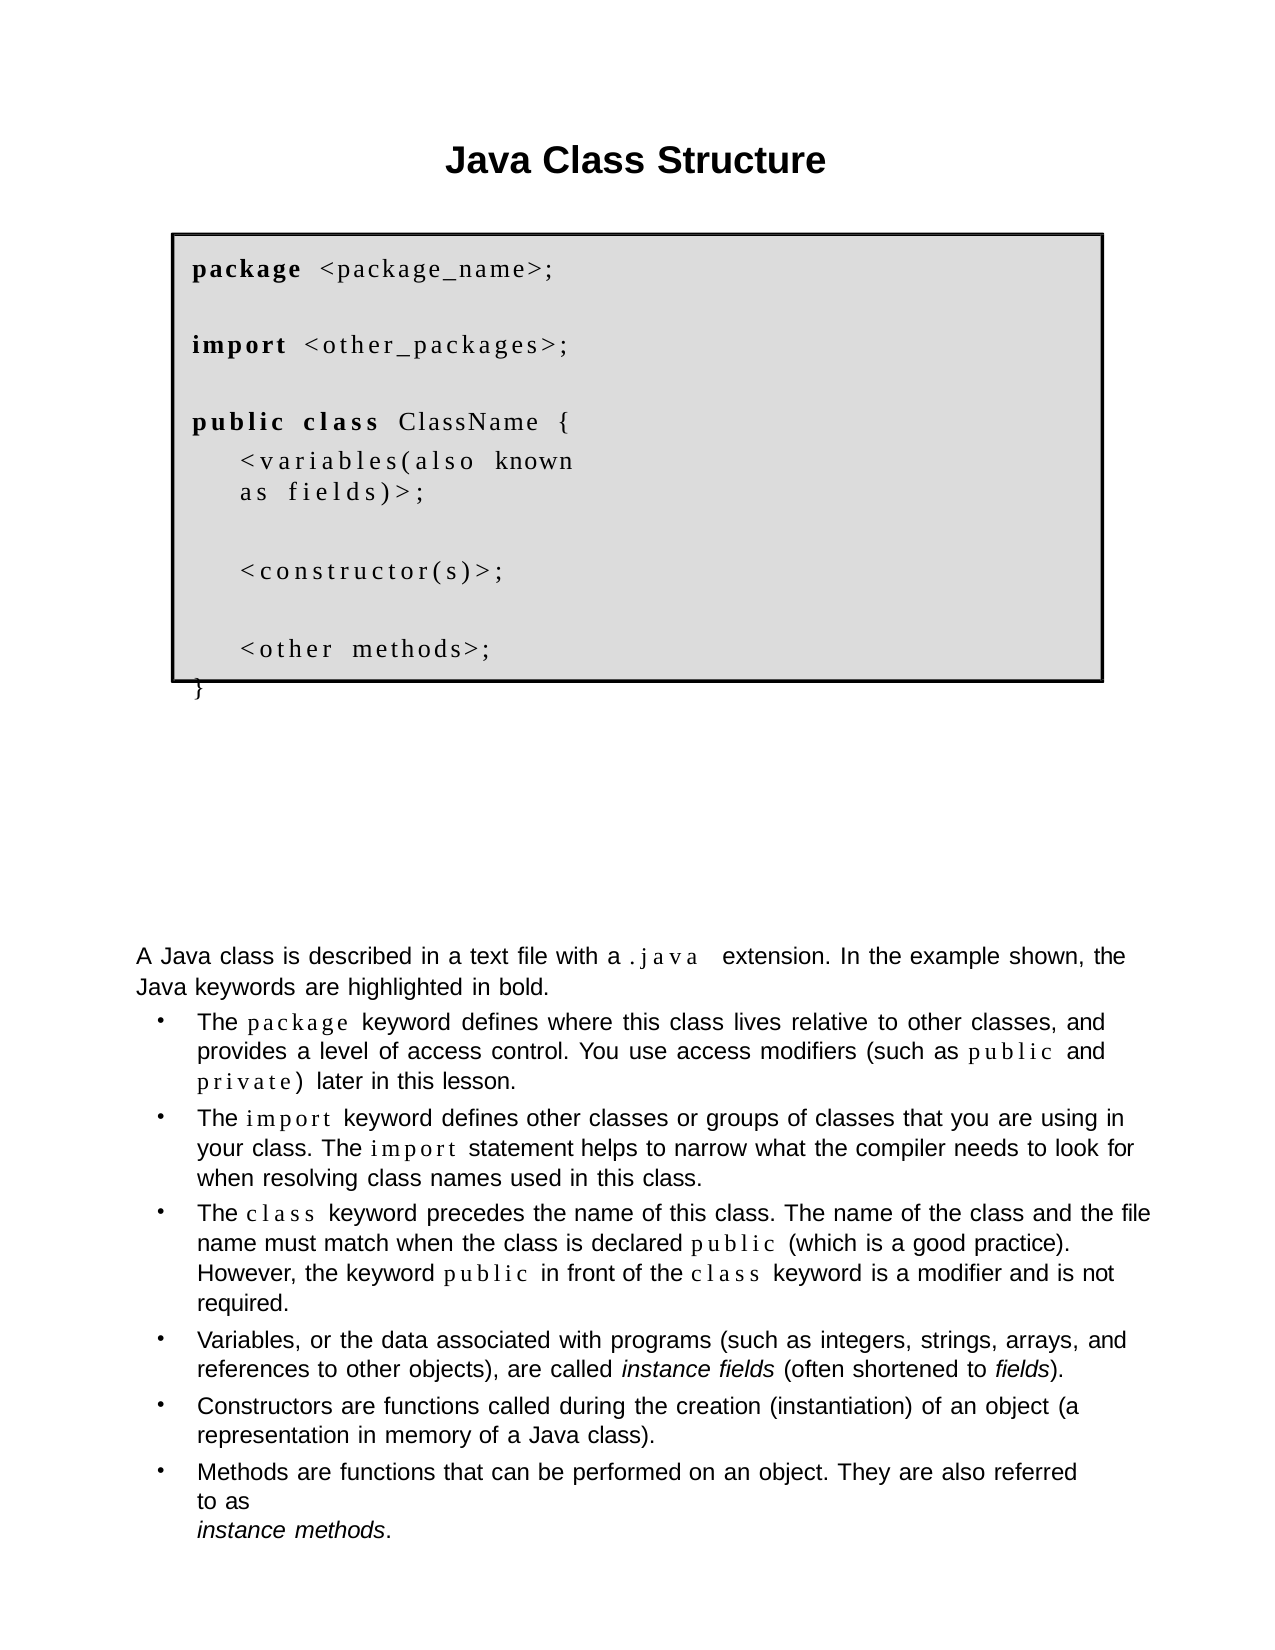

Java Class Structure
package <package_name>; import <other_packages>; public class ClassName {
<variables(also known as fields)>;

<constructor(s)>;

<other methods>;
}

A Java class is described in a text file with a .java  extension. In the example shown, the Java keywords are highlighted in bold.
The package keyword defines where this class lives relative to other classes, and provides a level of access control. You use access modifiers (such as public and private) later in this lesson.
The import keyword defines other classes or groups of classes that you are using in your class. The import statement helps to narrow what the compiler needs to look for when resolving class names used in this class.
The class keyword precedes the name of this class. The name of the class and the file name must match when the class is declared public (which is a good practice). However, the keyword public in front of the class keyword is a modifier and is not required.
Variables, or the data associated with programs (such as integers, strings, arrays, and references to other objects), are called instance fields (often shortened to fields).
Constructors are functions called during the creation (instantiation) of an object (a representation in memory of a Java class).
Methods are functions that can be performed on an object. They are also referred to as
instance methods.